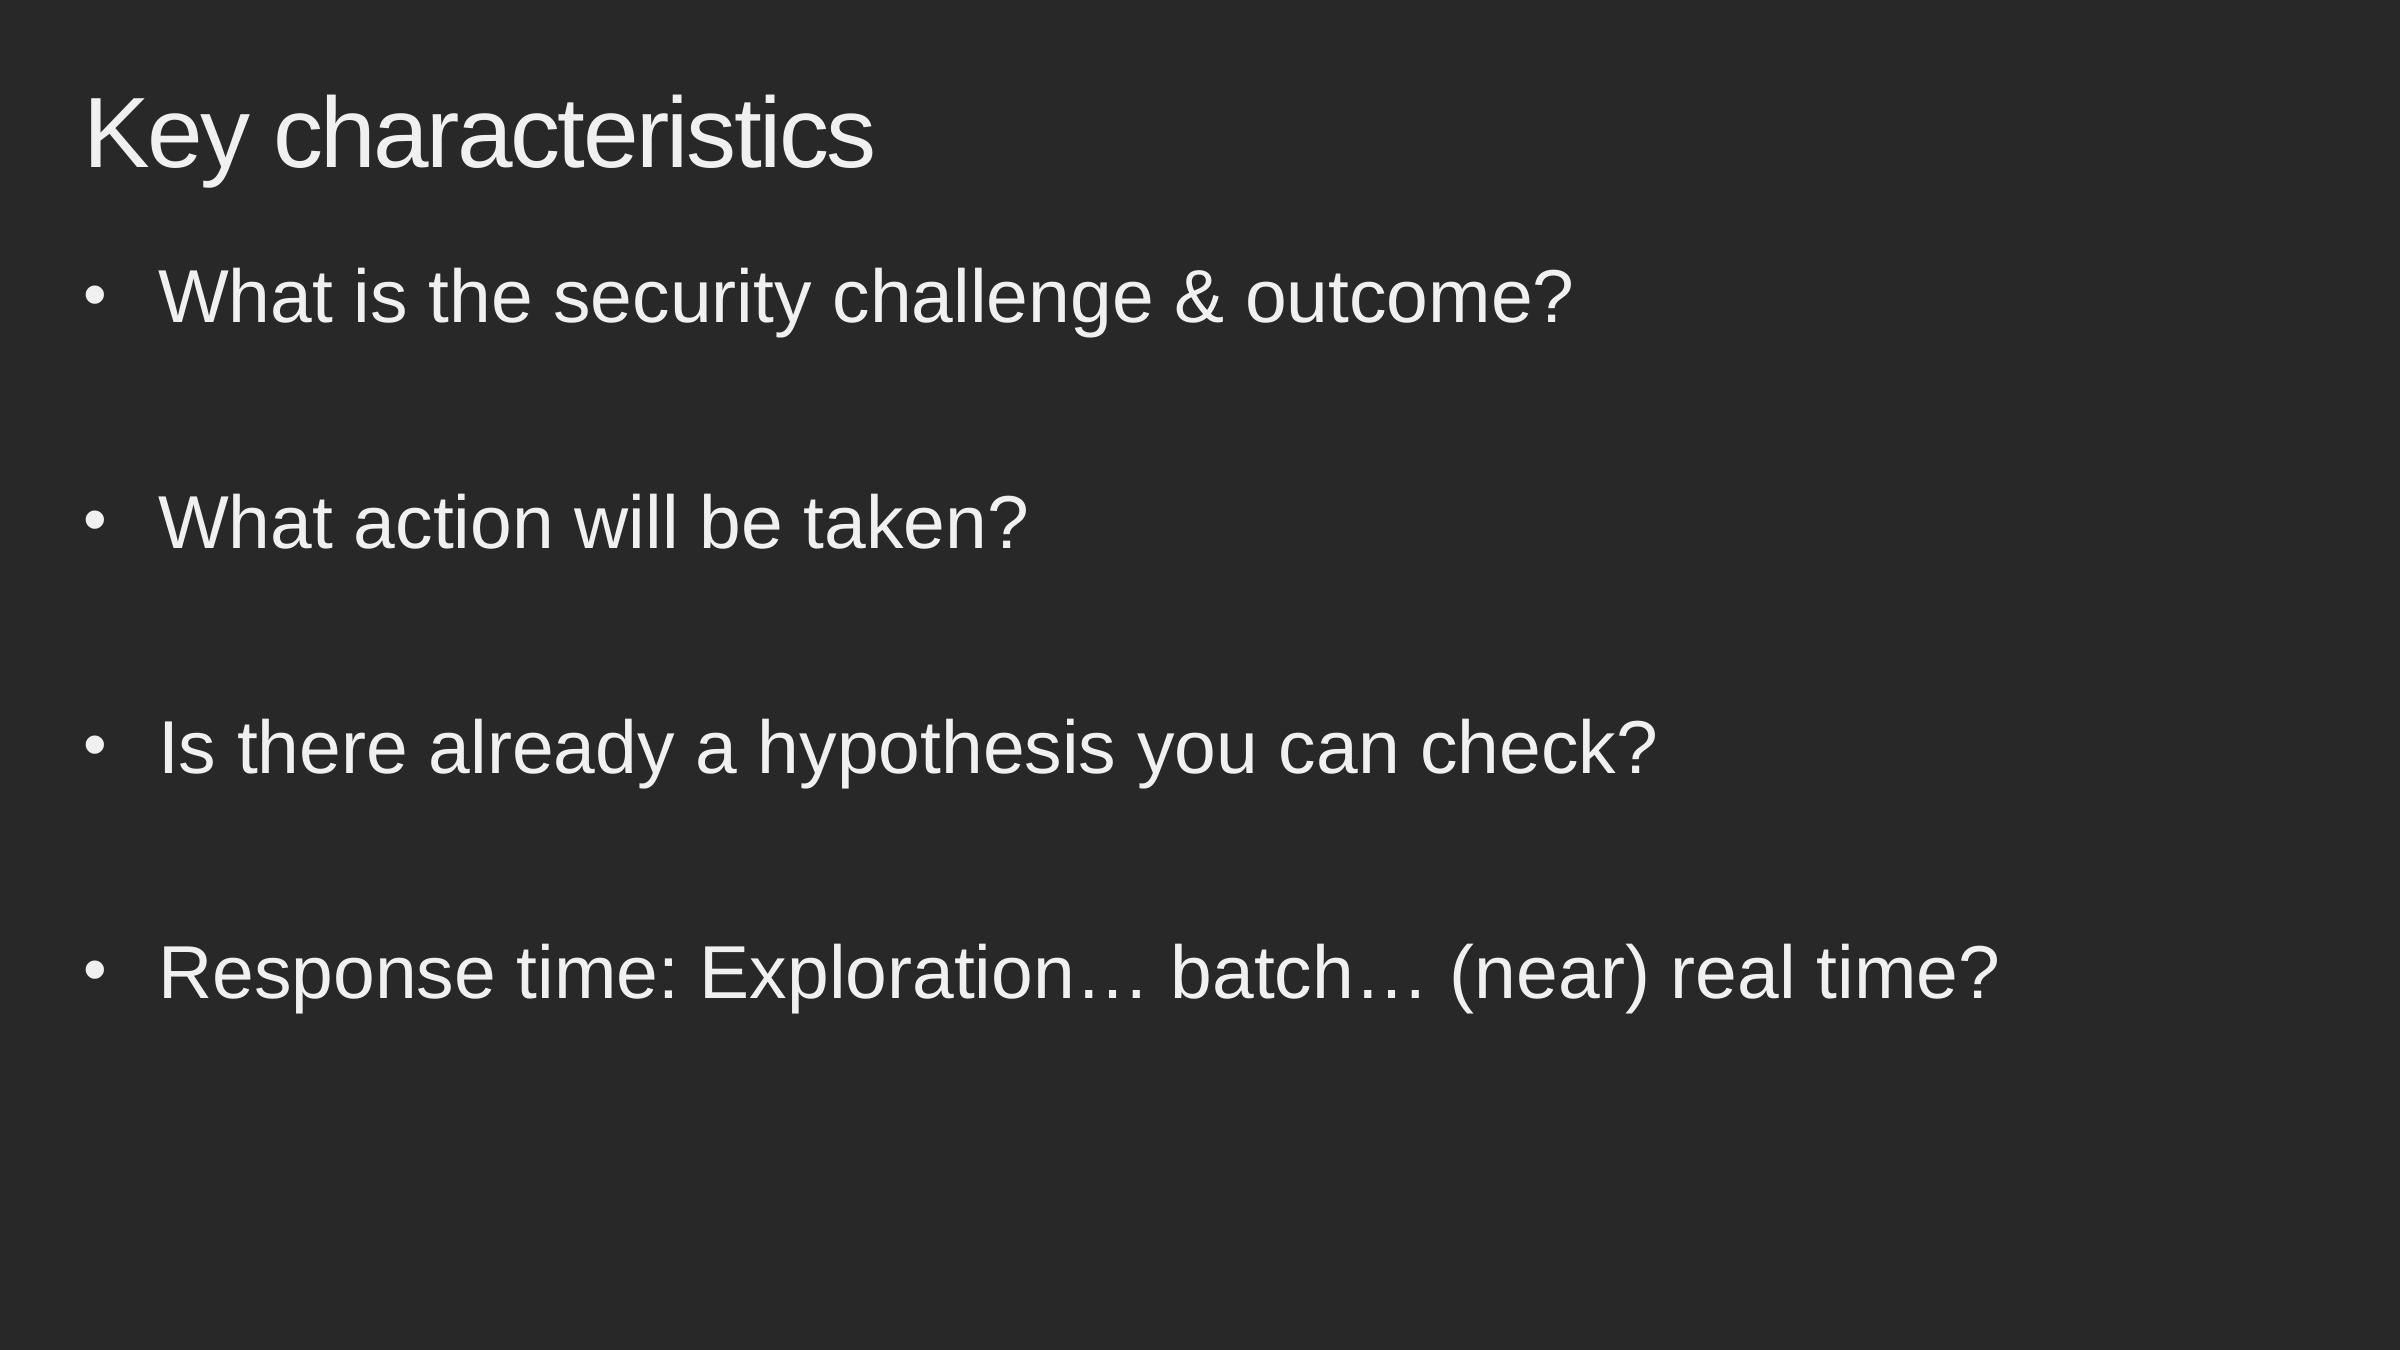

# Key characteristics
What is the security challenge & outcome?

What action will be taken?

Is there already a hypothesis you can check?

Response time: Exploration… batch… (near) real time?